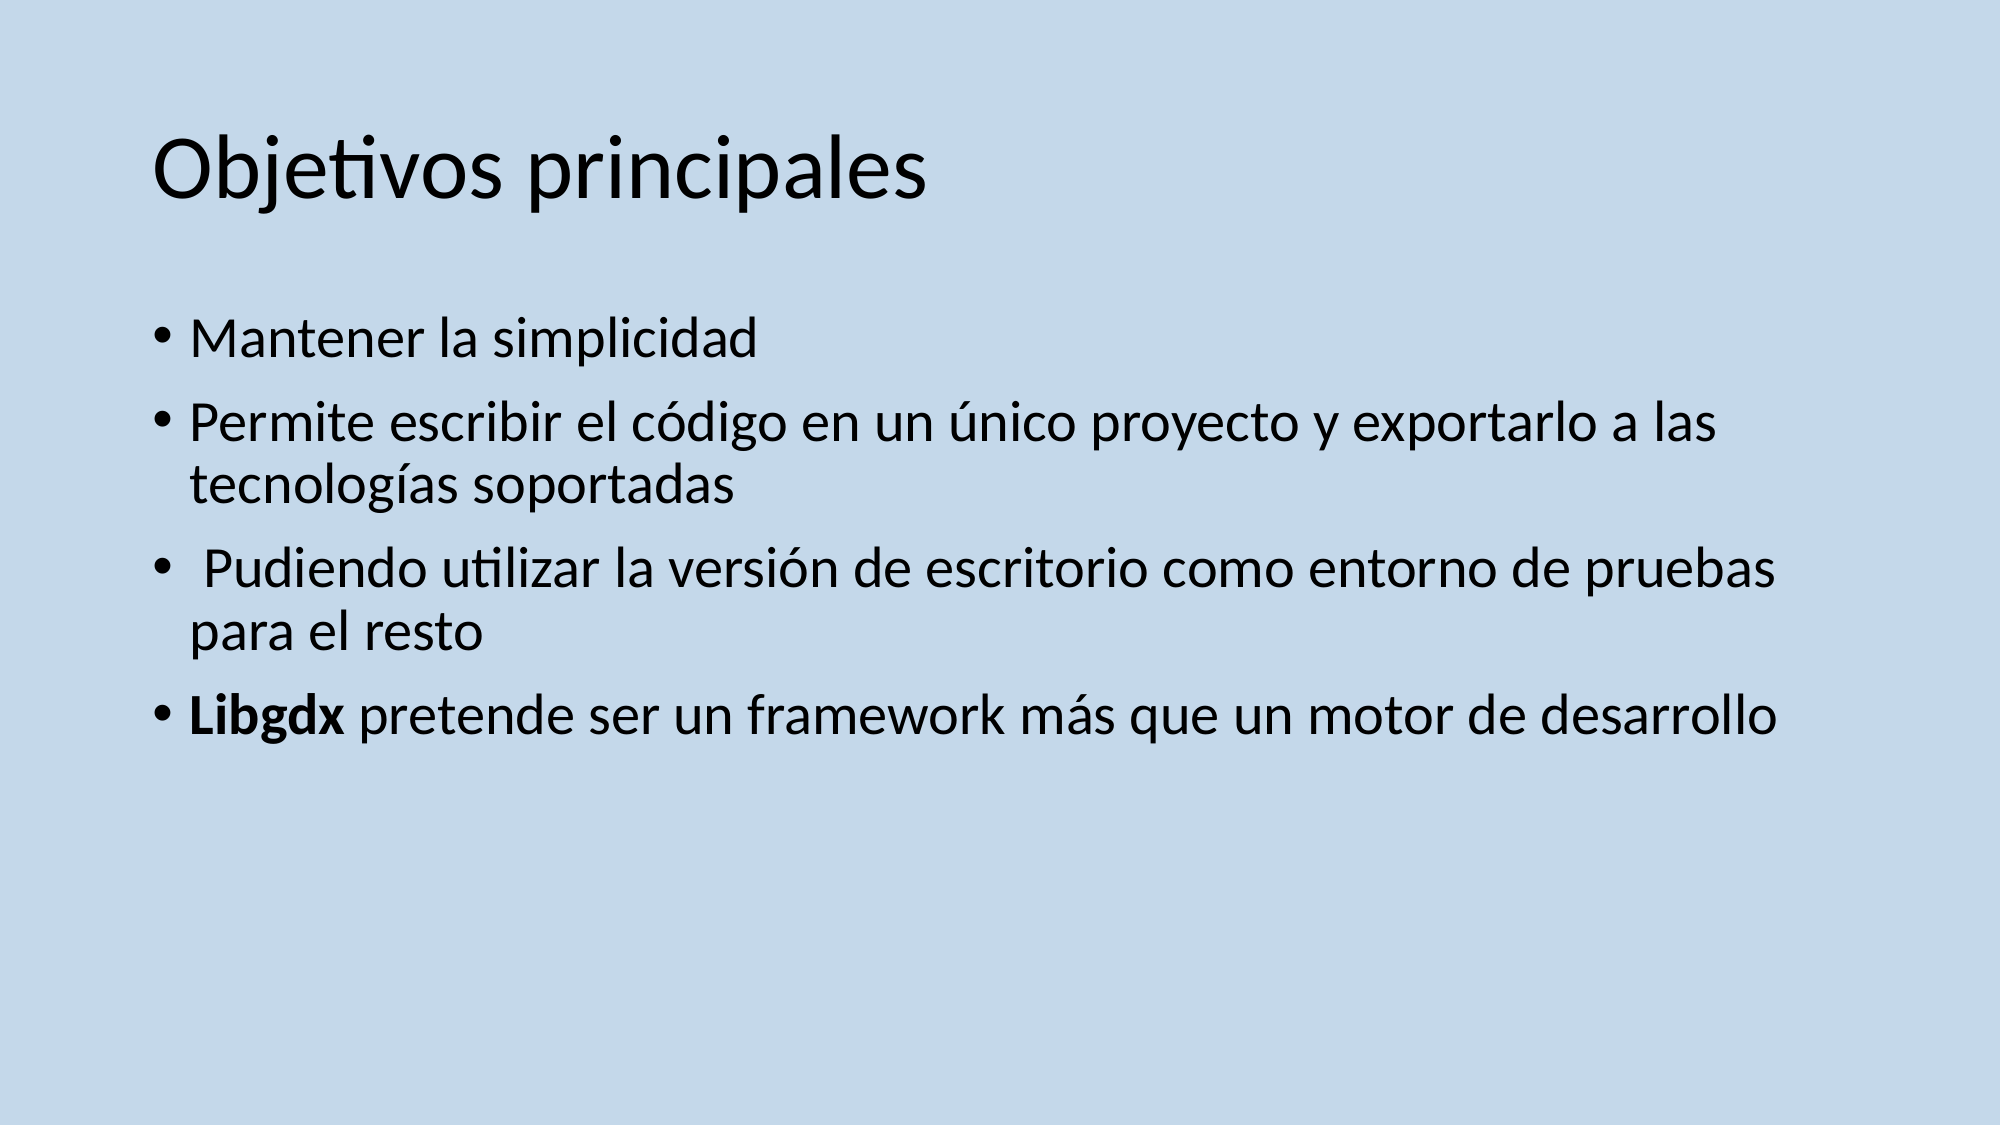

# Objetivos principales
Mantener la simplicidad
Permite escribir el código en un único proyecto y exportarlo a las tecnologías soportadas
 Pudiendo utilizar la versión de escritorio como entorno de pruebas para el resto
Libgdx pretende ser un framework más que un motor de desarrollo